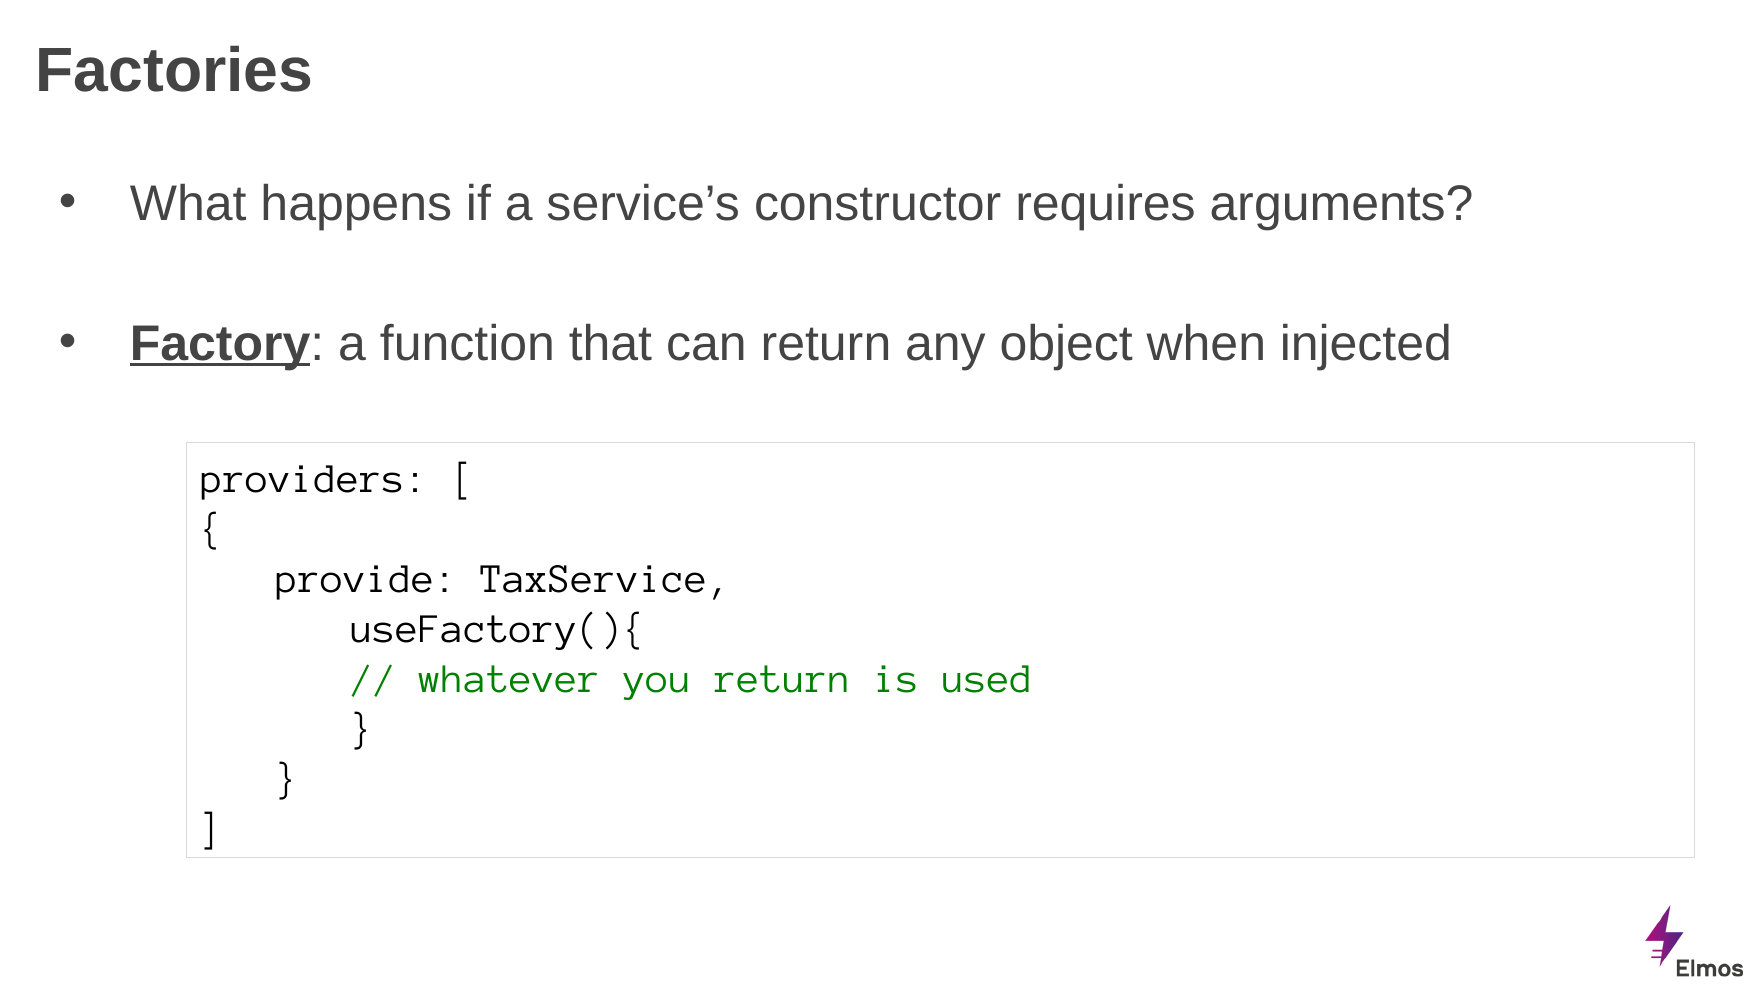

# Factories
What happens if a service’s constructor requires arguments?

Factory: a function that can return any object when injected

providers: [
{
provide: TaxService,
useFactory(){
// whatever you return is used
}
}
]